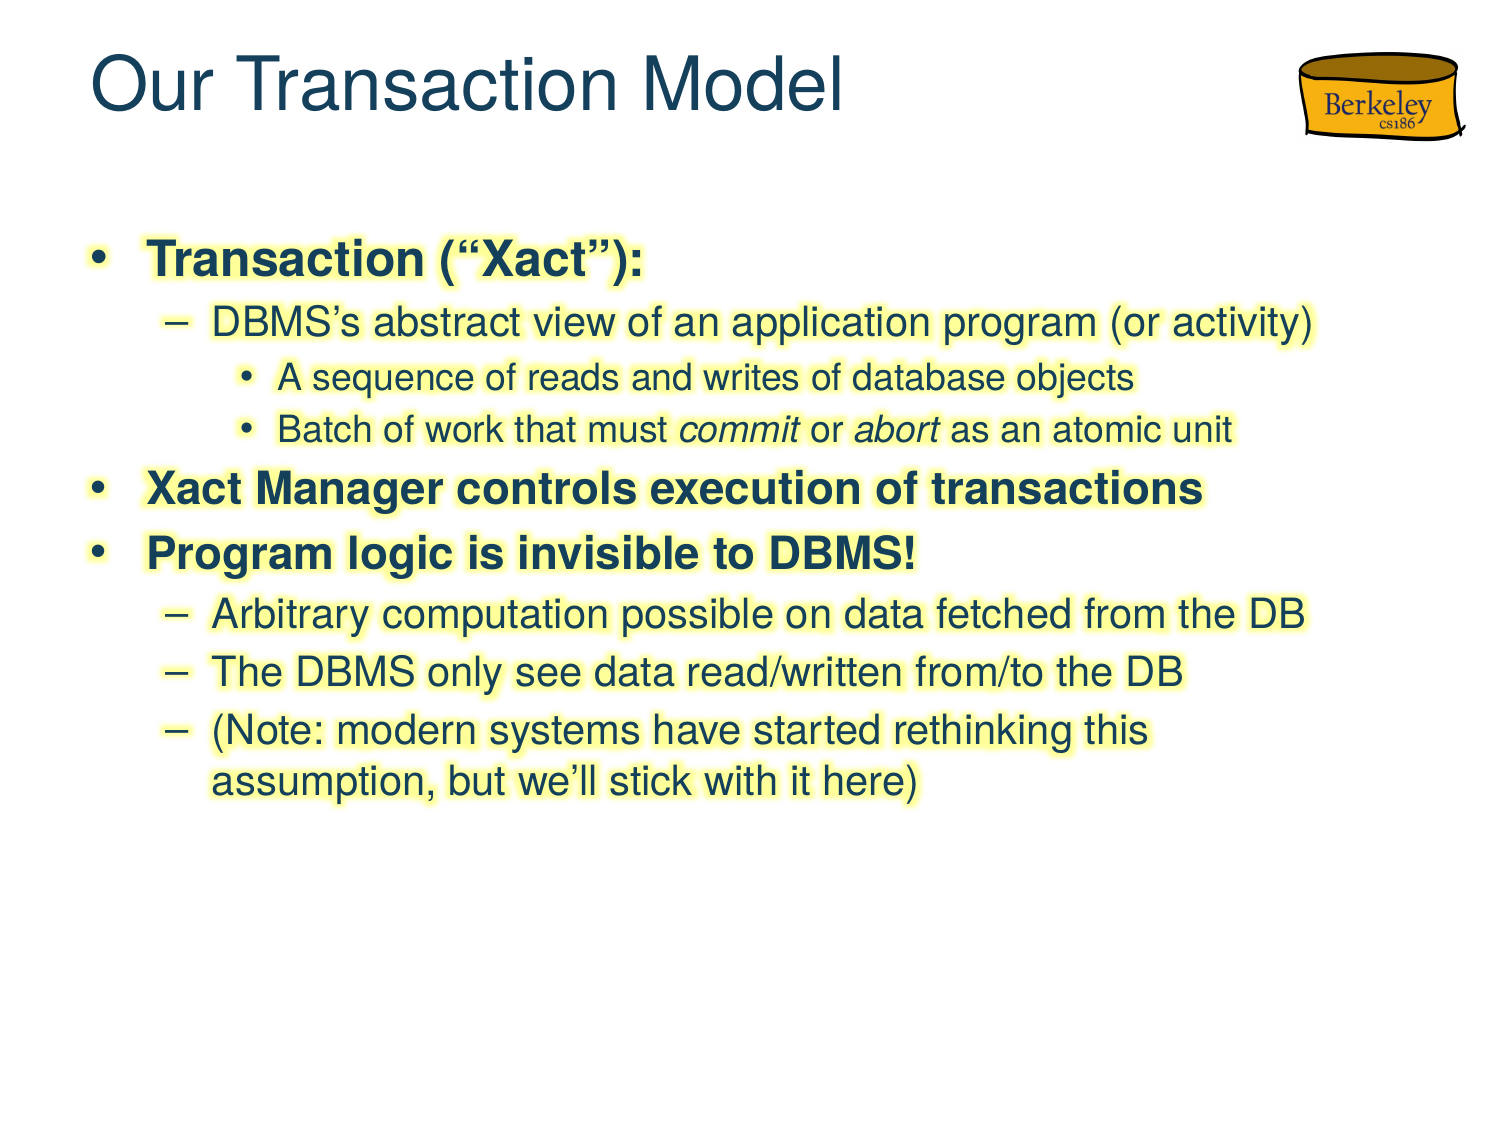

# Our Transaction Model

Transaction (“Xact”):
DBMS’s abstract view of an application program (or activity)
A sequence of reads and writes of database objects
Batch of work that must commit or abort as an atomic unit
Xact Manager controls execution of transactions
Program logic is invisible to DBMS!
Arbitrary computation possible on data fetched from the DB
The DBMS only see data read/written from/to the DB
(Note: modern systems have started rethinking this assumption, but we’ll stick with it here)